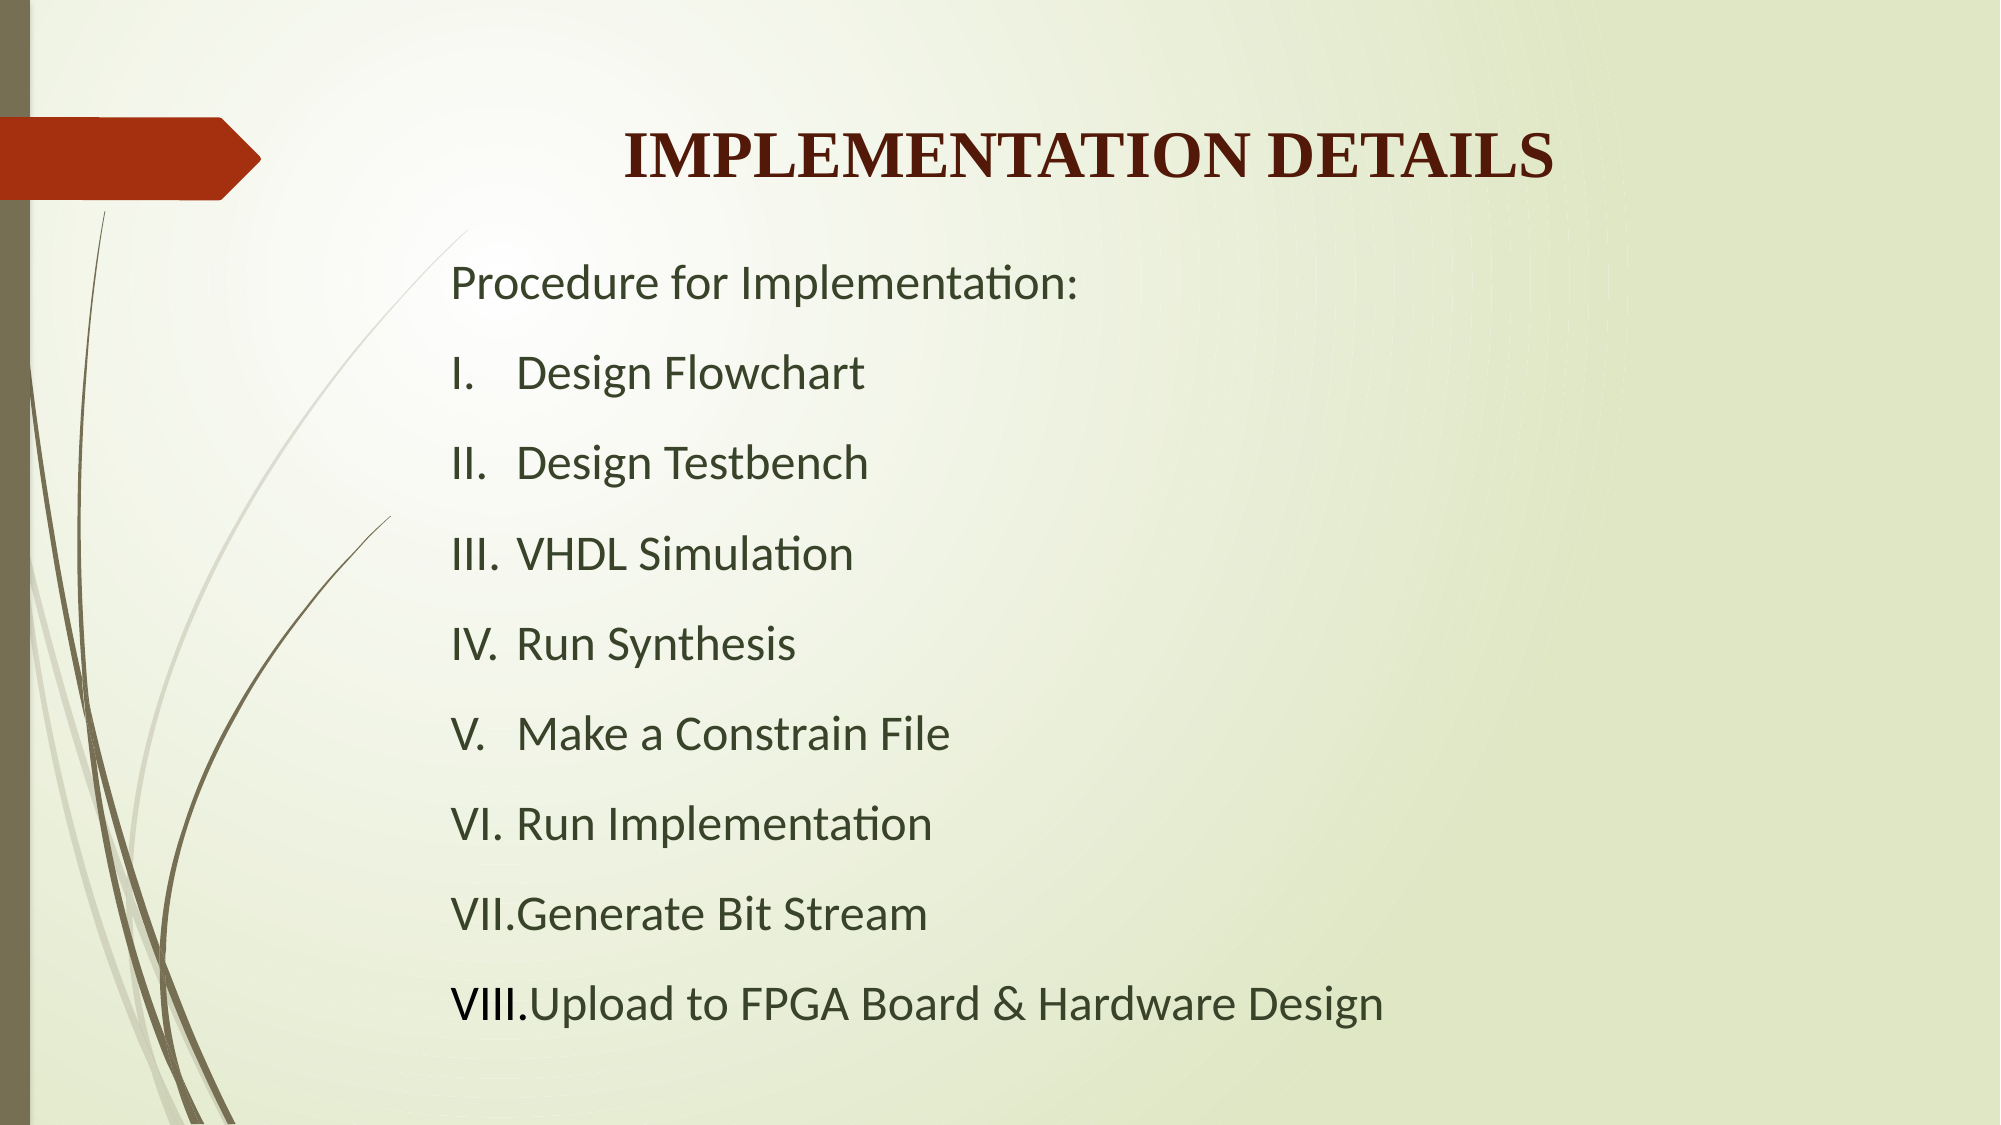

IMPLEMENTATION DETAILS
Procedure for Implementation:
Design Flowchart
Design Testbench
VHDL Simulation
Run Synthesis
Make a Constrain File
Run Implementation
Generate Bit Stream
Upload to FPGA Board & Hardware Design